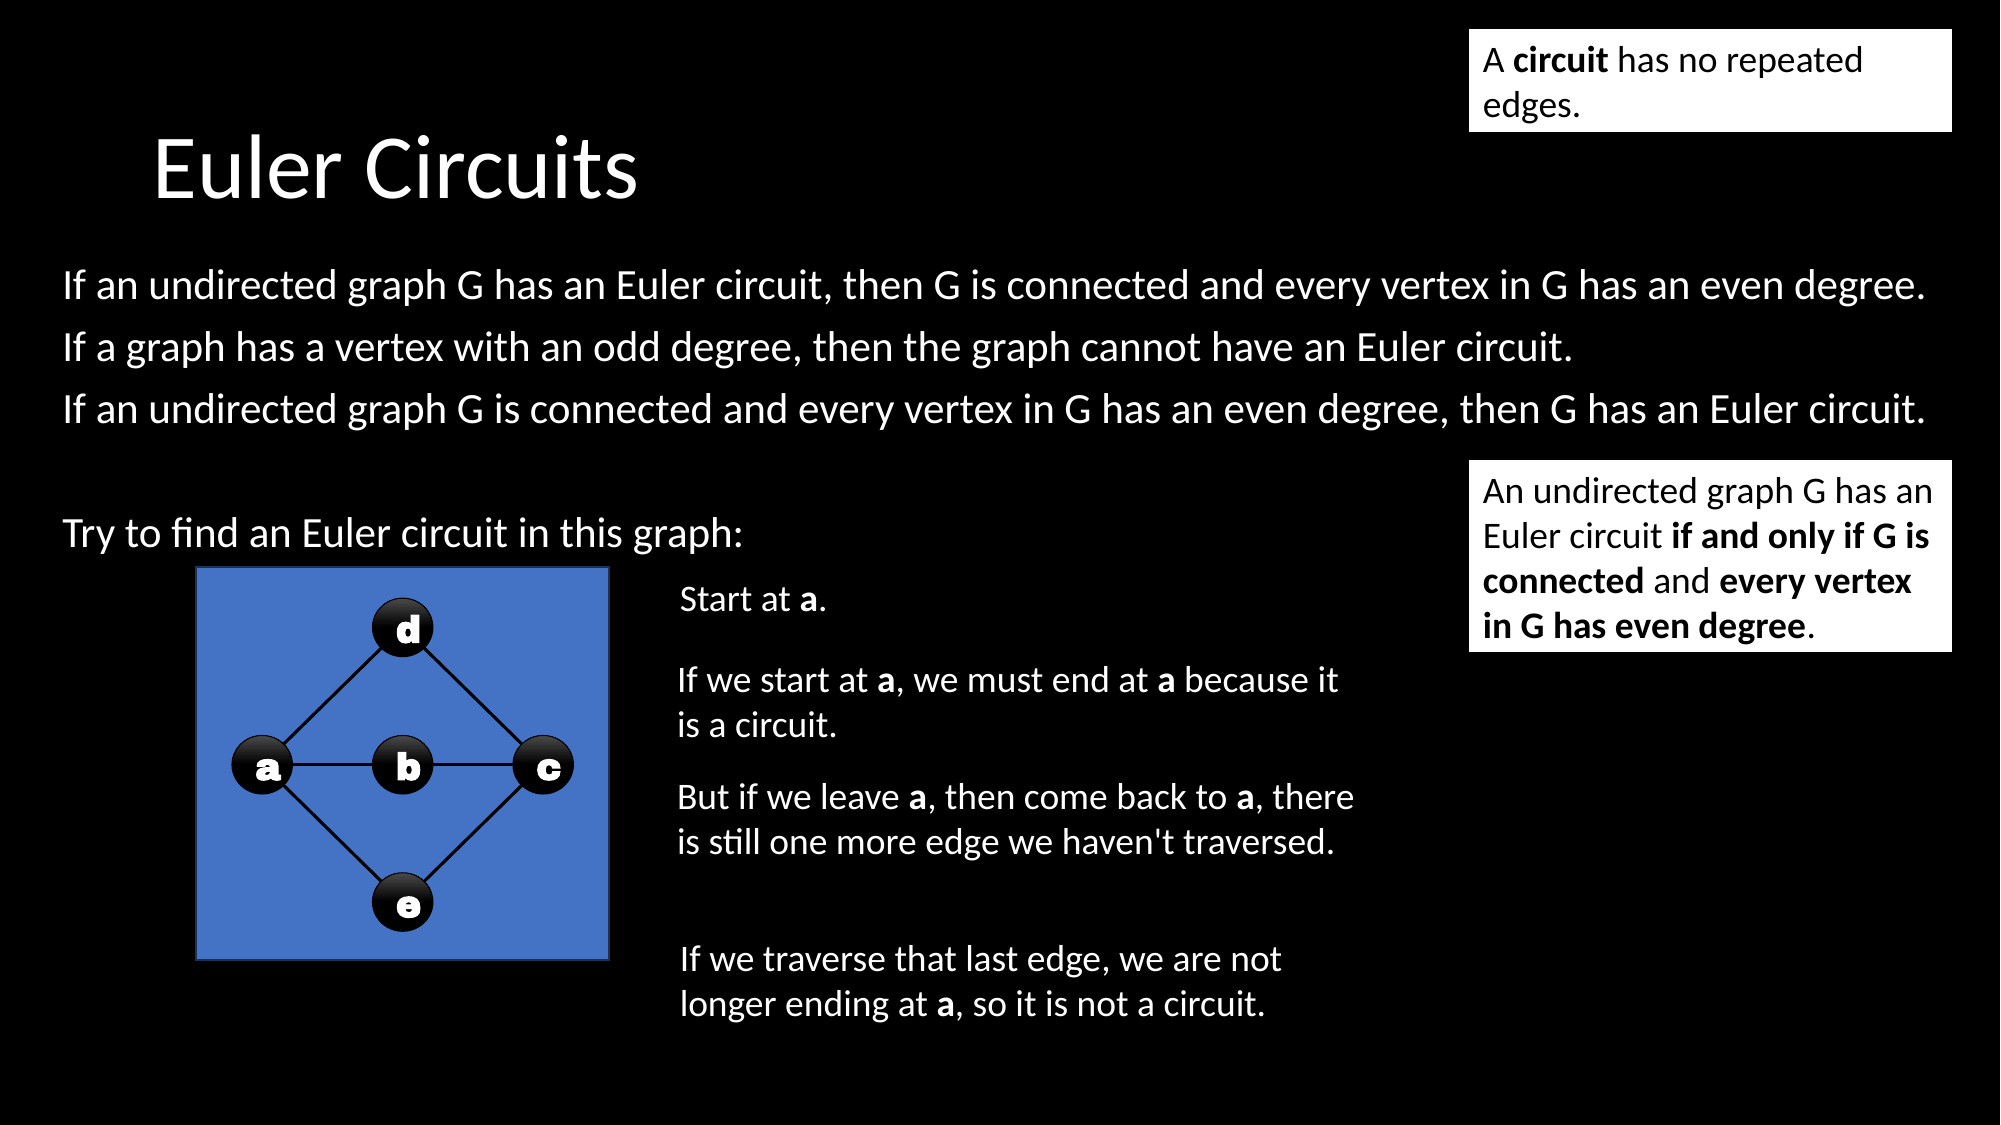

A circuit has no repeated edges.
# Euler Circuits
If an undirected graph G has an Euler circuit, then G is connected and every vertex in G has an even degree.
If a graph has a vertex with an odd degree, then the graph cannot have an Euler circuit.
If an undirected graph G is connected and every vertex in G has an even degree, then G has an Euler circuit.

Try to find an Euler circuit in this graph:

An undirected graph G has an Euler circuit if and only if G is connected and every vertex in G has even degree.

Start at a.
d
c
a
b
e
If we start at a, we must end at a because it is a circuit.
But if we leave a, then come back to a, there is still one more edge we haven't traversed.
If we traverse that last edge, we are not longer ending at a, so it is not a circuit.